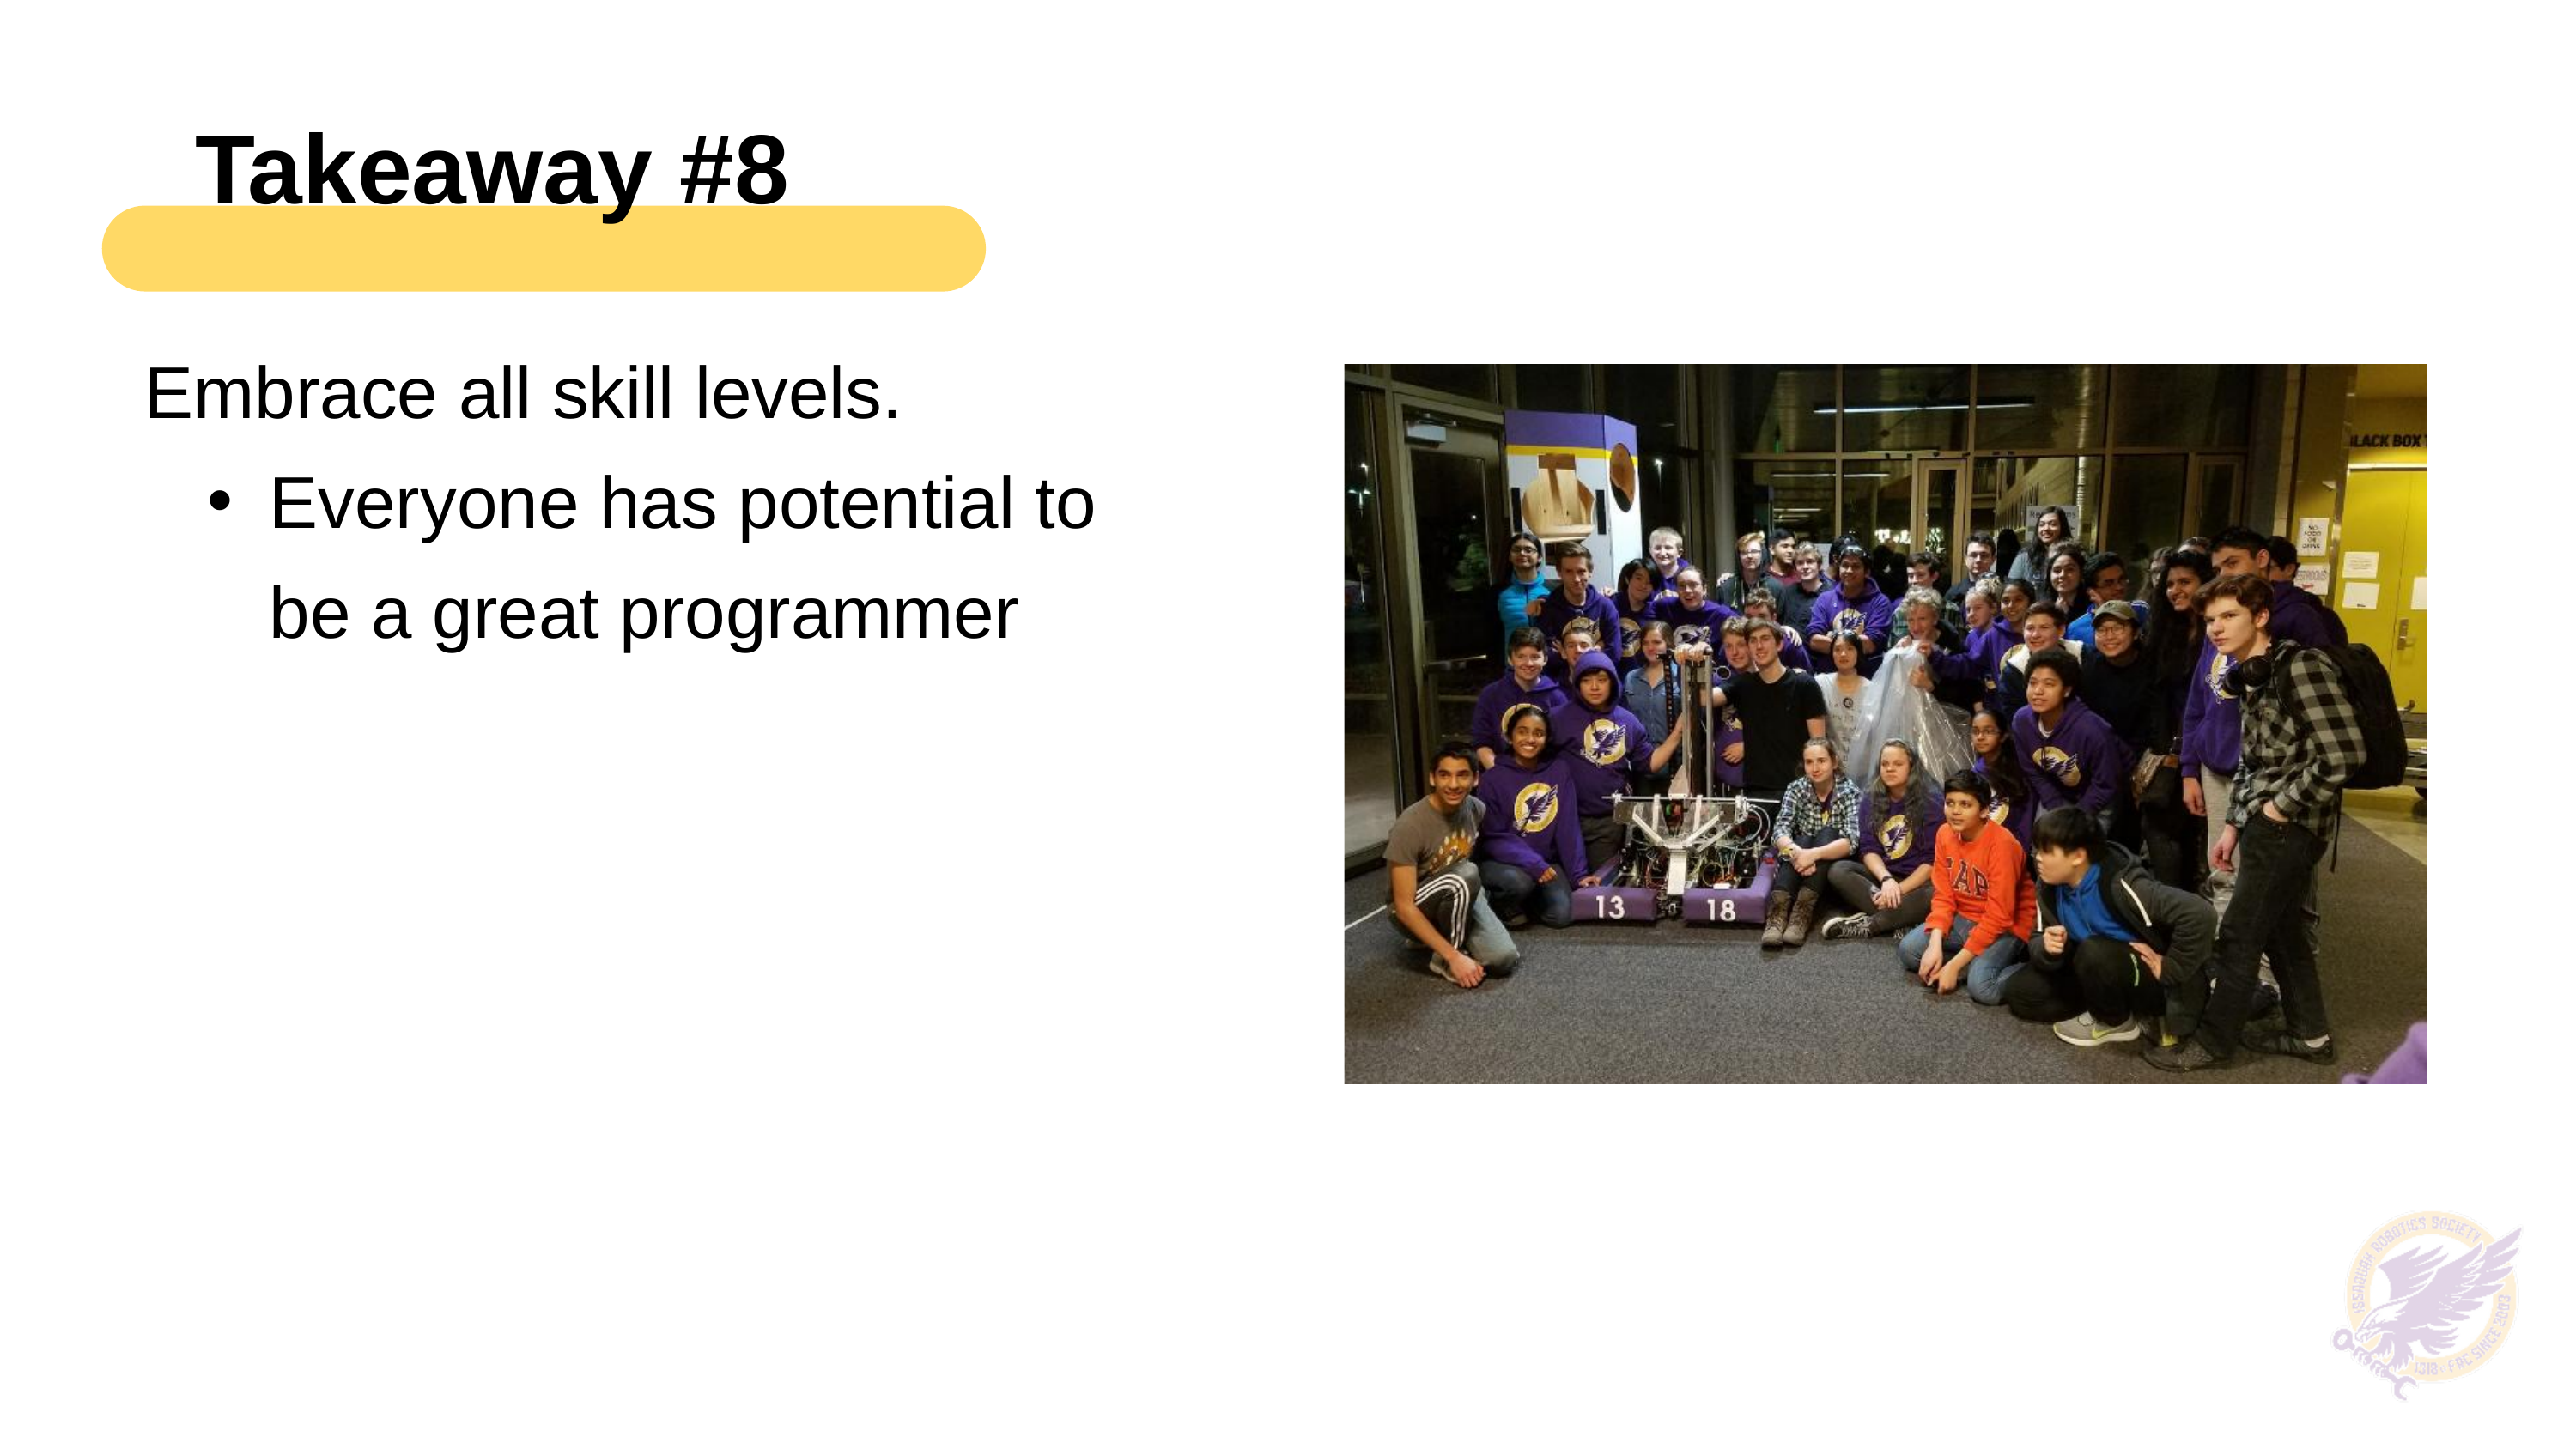

Takeaway #8

Embrace all skill levels.
Everyone has potential to be a great programmer